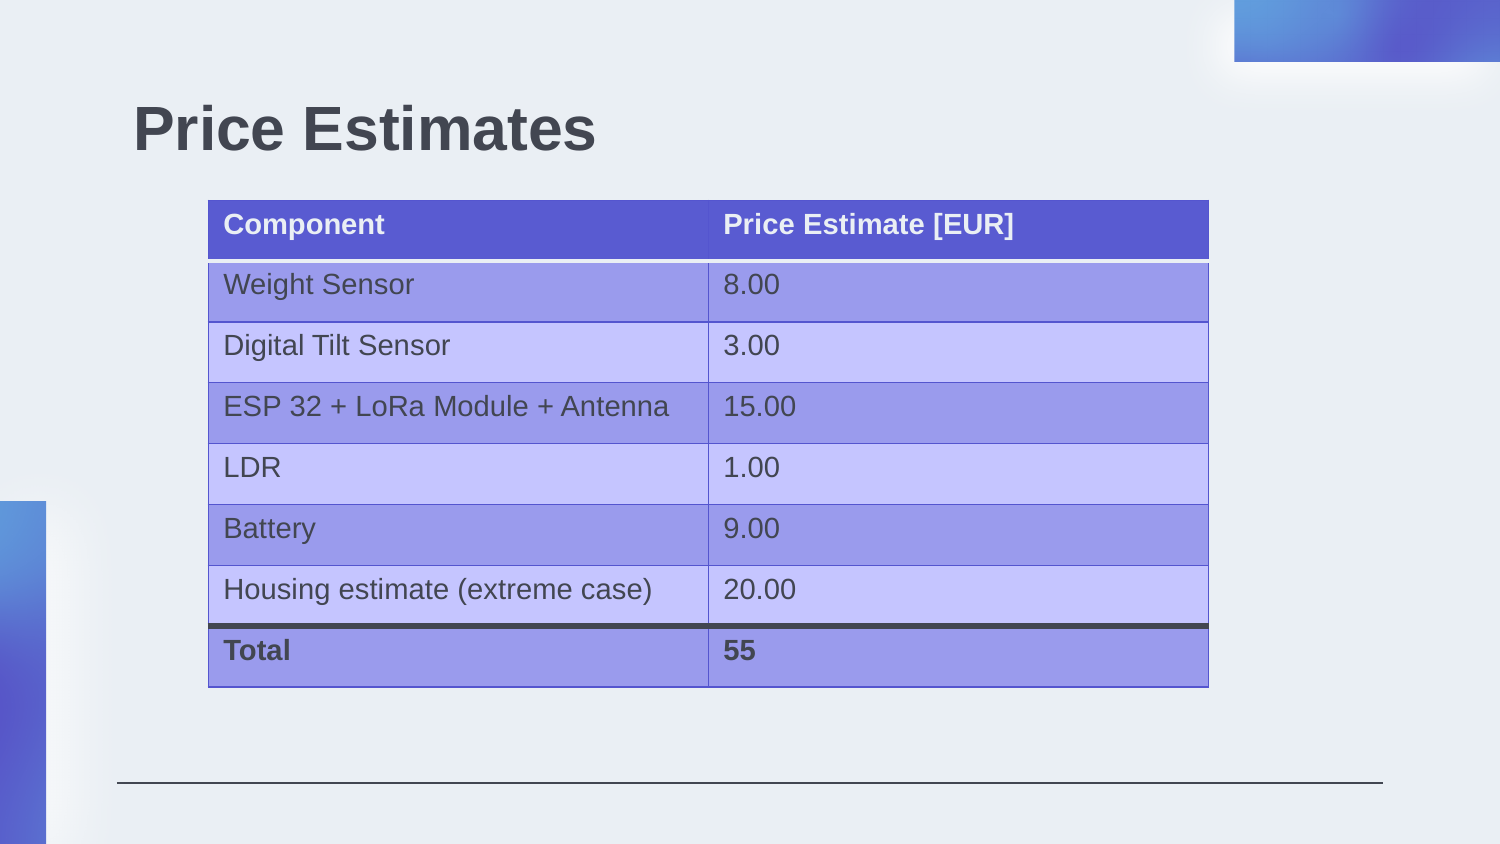

# Price Estimates
| Component | Price Estimate [EUR] |
| --- | --- |
| Weight Sensor | 8.00 |
| Digital Tilt Sensor | 3.00 |
| ESP 32 + LoRa Module + Antenna | 15.00 |
| LDR | 1.00 |
| Battery | 9.00 |
| Housing estimate (extreme case) | 20.00 |
| Total | 55 |